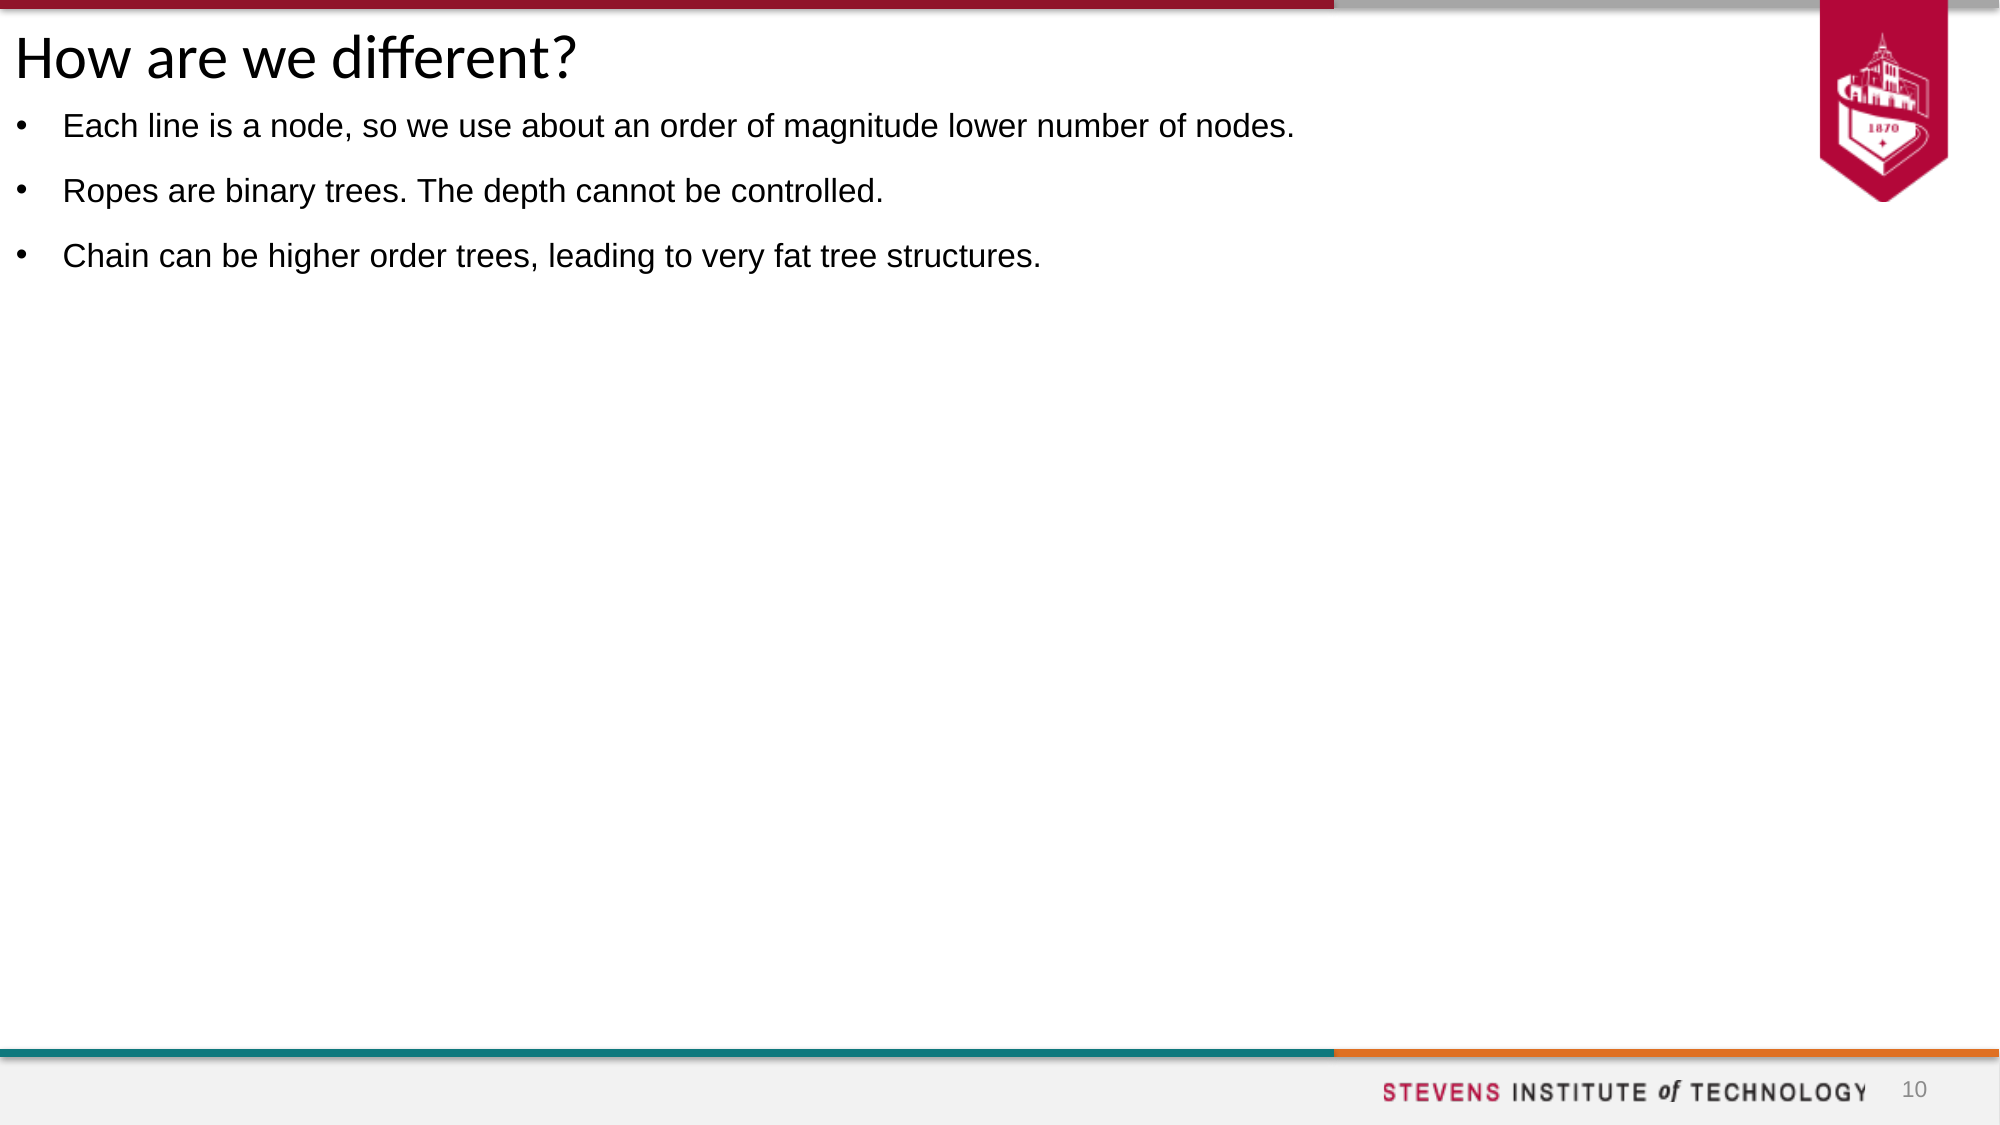

# How are we different?
Each line is a node, so we use about an order of magnitude lower number of nodes.
Ropes are binary trees. The depth cannot be controlled.
Chain can be higher order trees, leading to very fat tree structures.

10